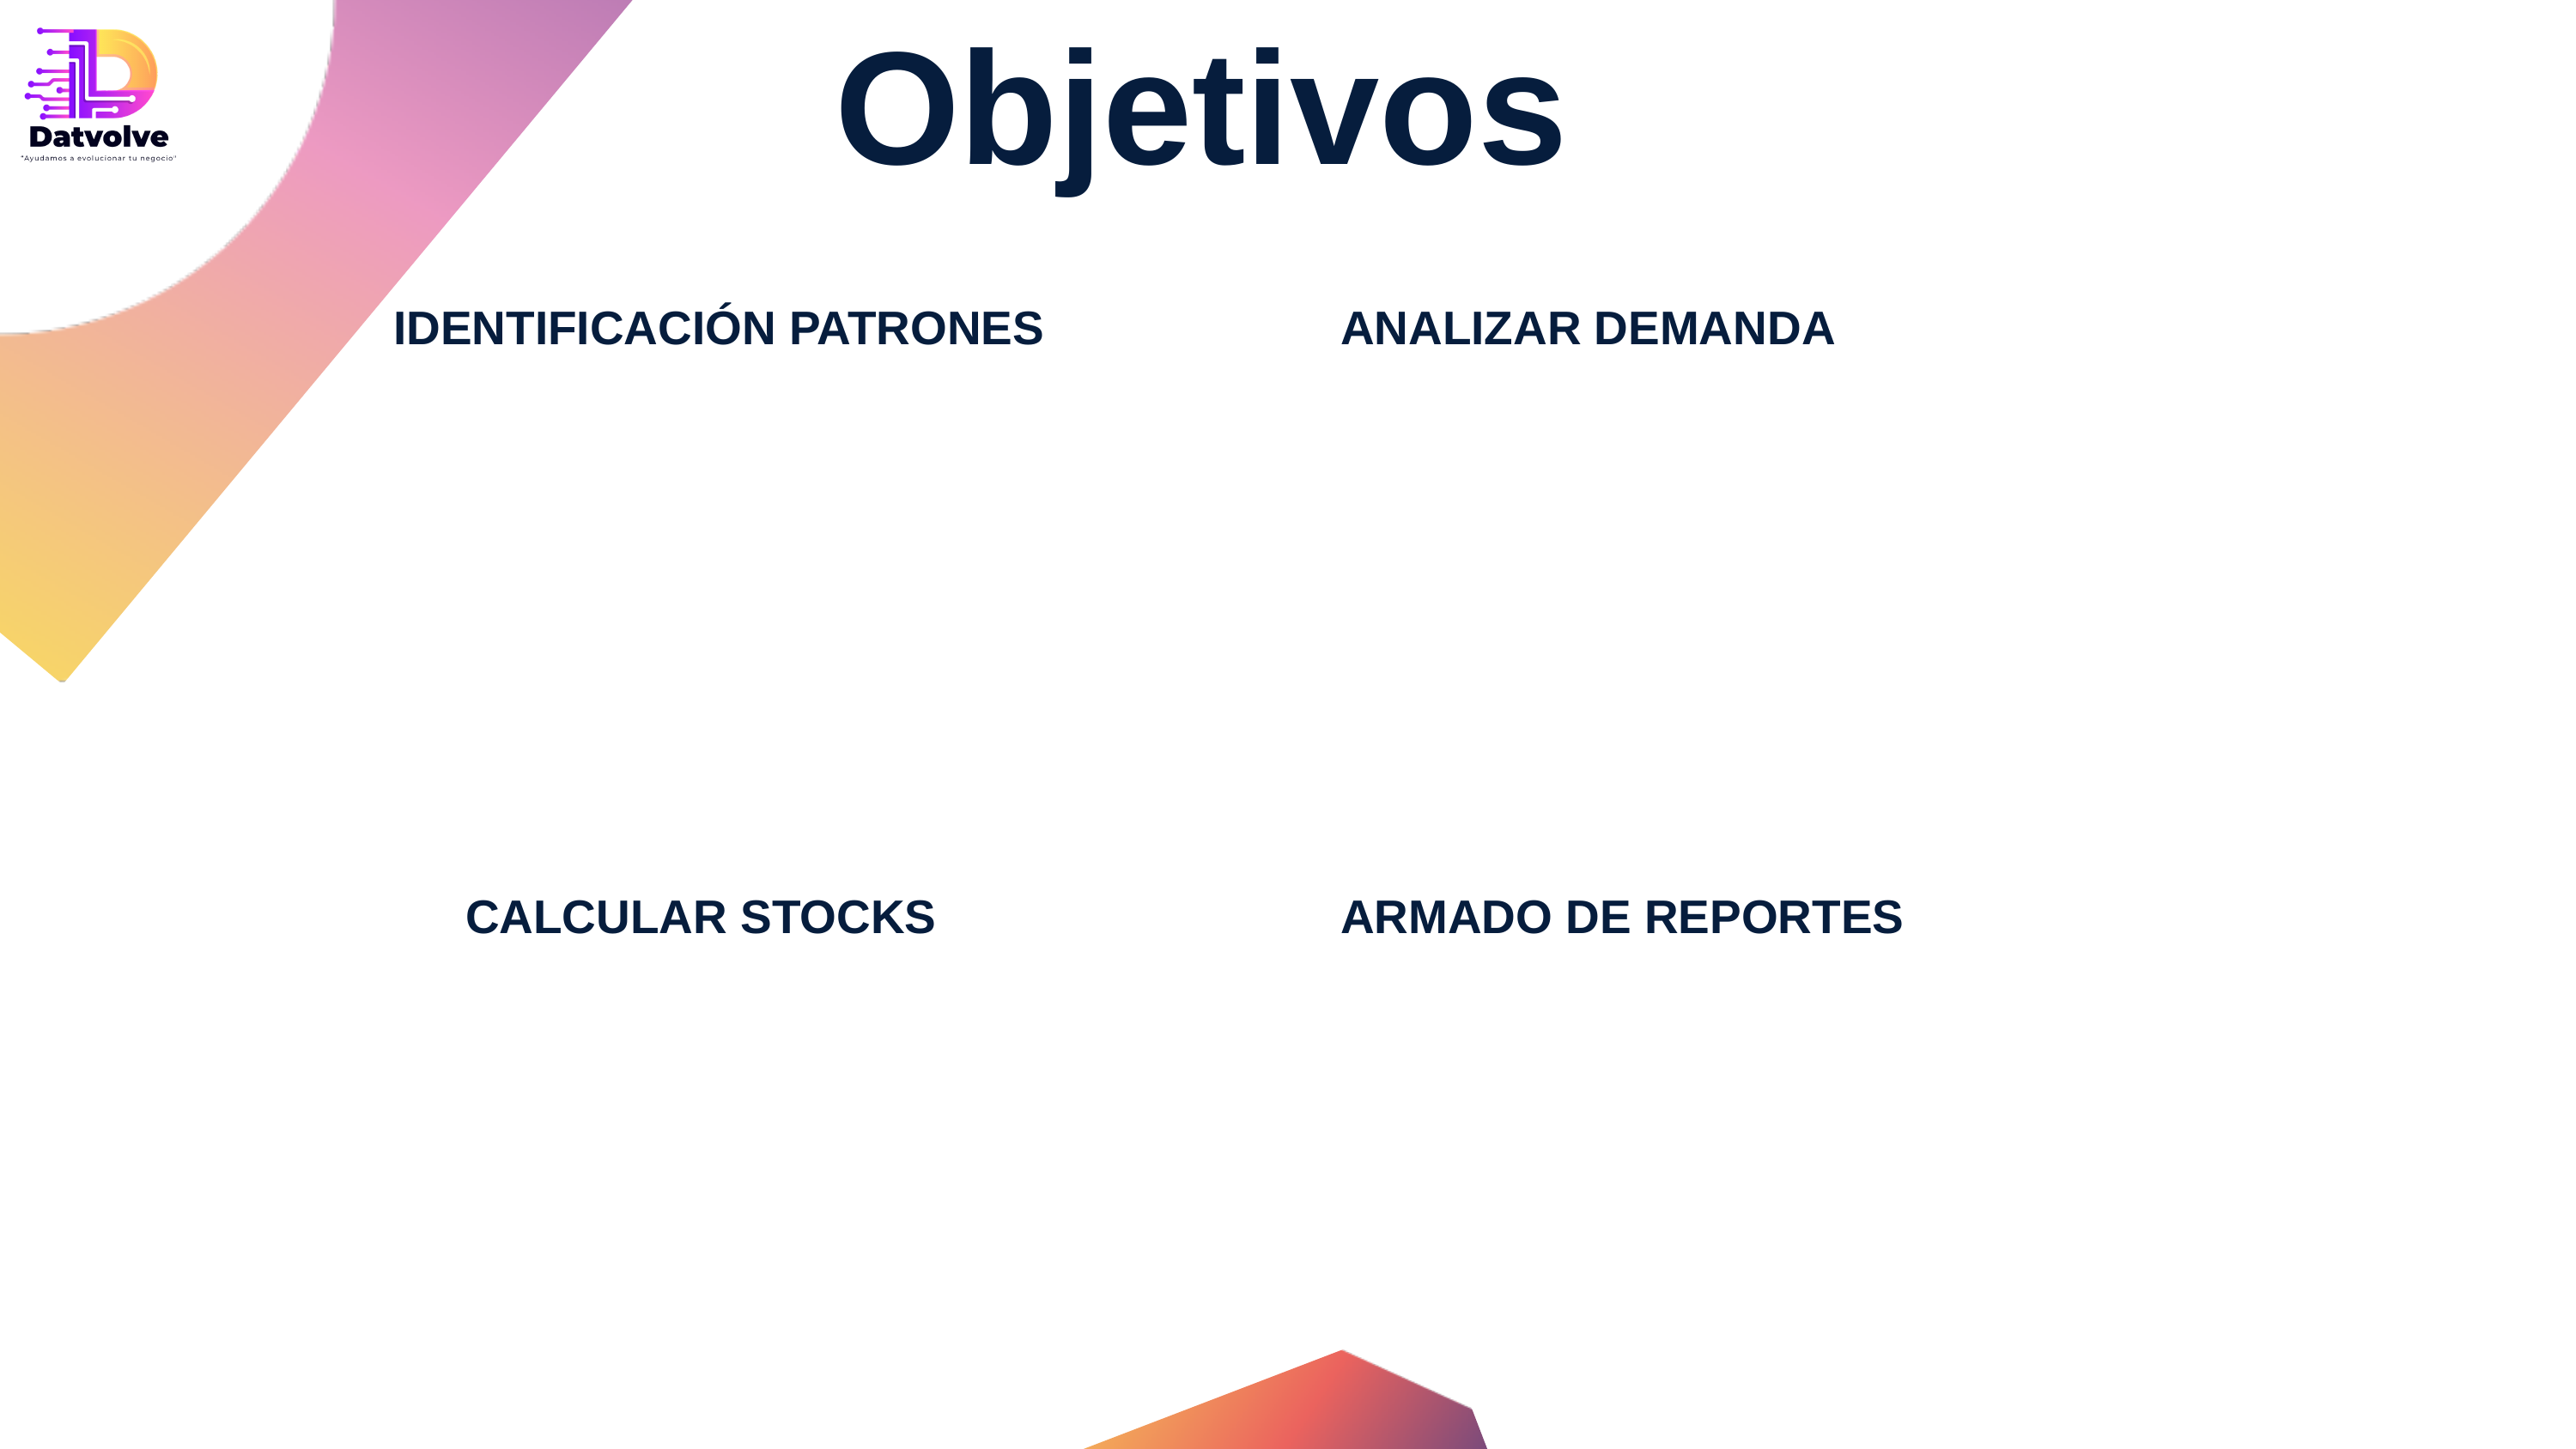

Objetivos
IDENTIFICACIÓN PATRONES
ANALIZAR DEMANDA
CALCULAR STOCKS
ARMADO DE REPORTES